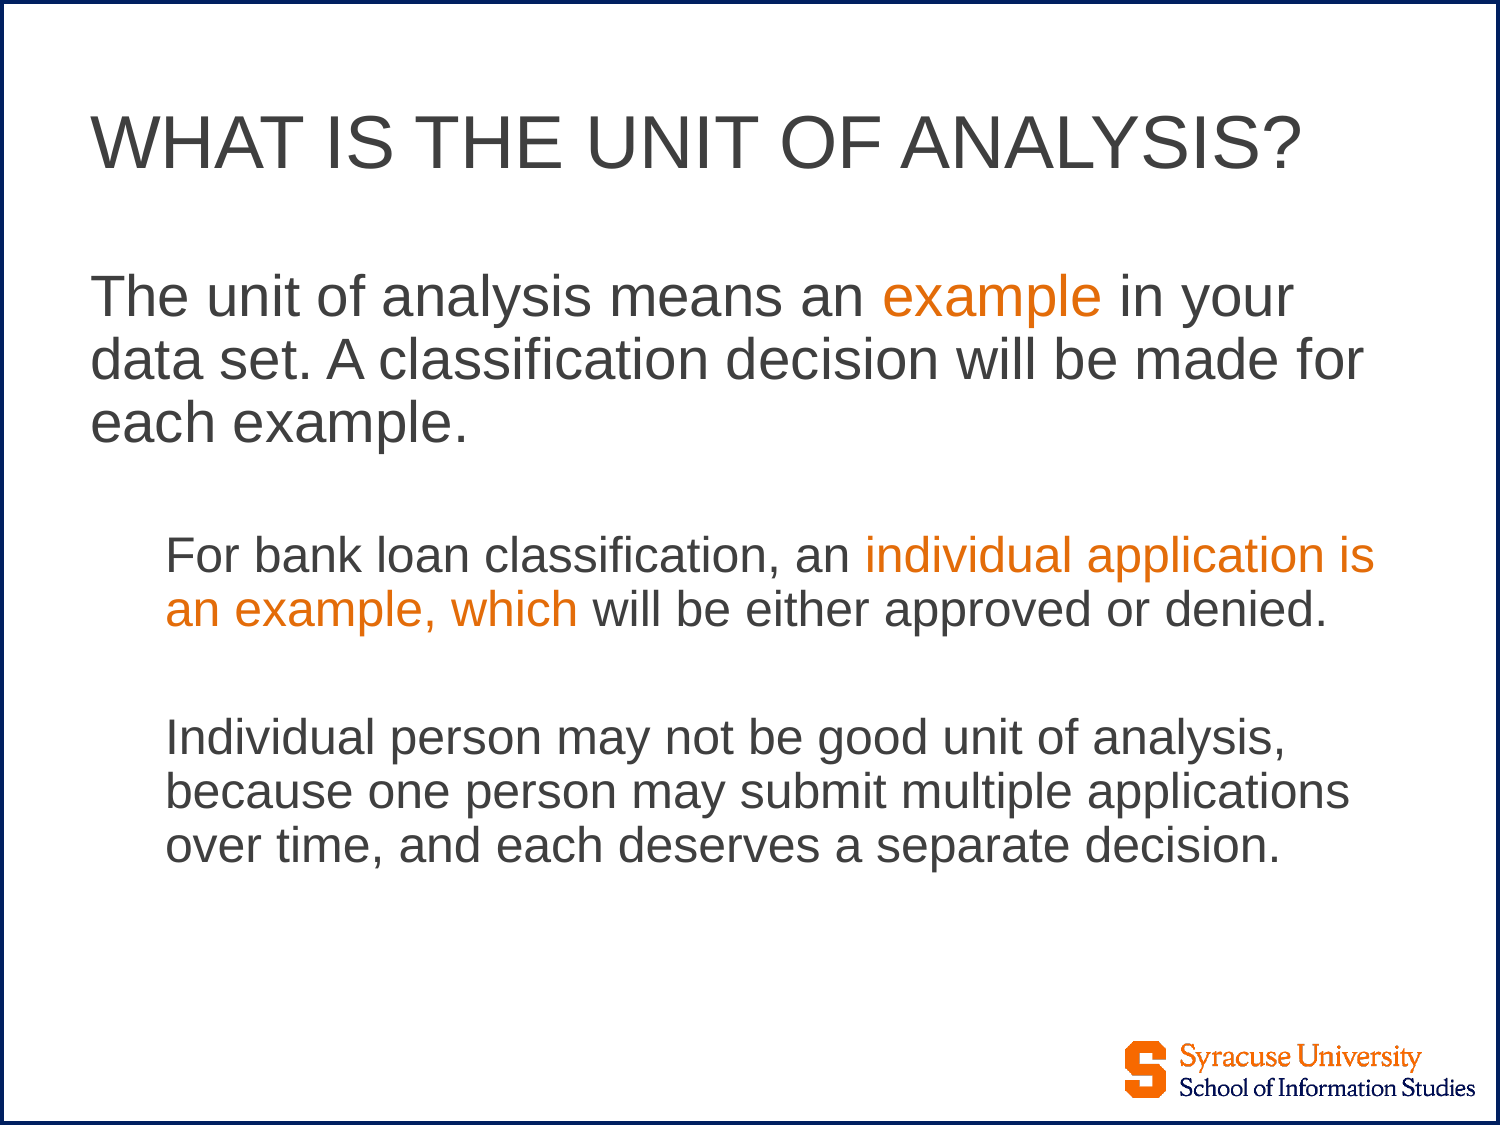

# WHAT IS THE UNIT OF ANALYSIS?

The unit of analysis means an example in your data set. A classification decision will be made for each example.

For bank loan classification, an individual application is an example, which will be either approved or denied.

Individual person may not be good unit of analysis, because one person may submit multiple applications over time, and each deserves a separate decision.